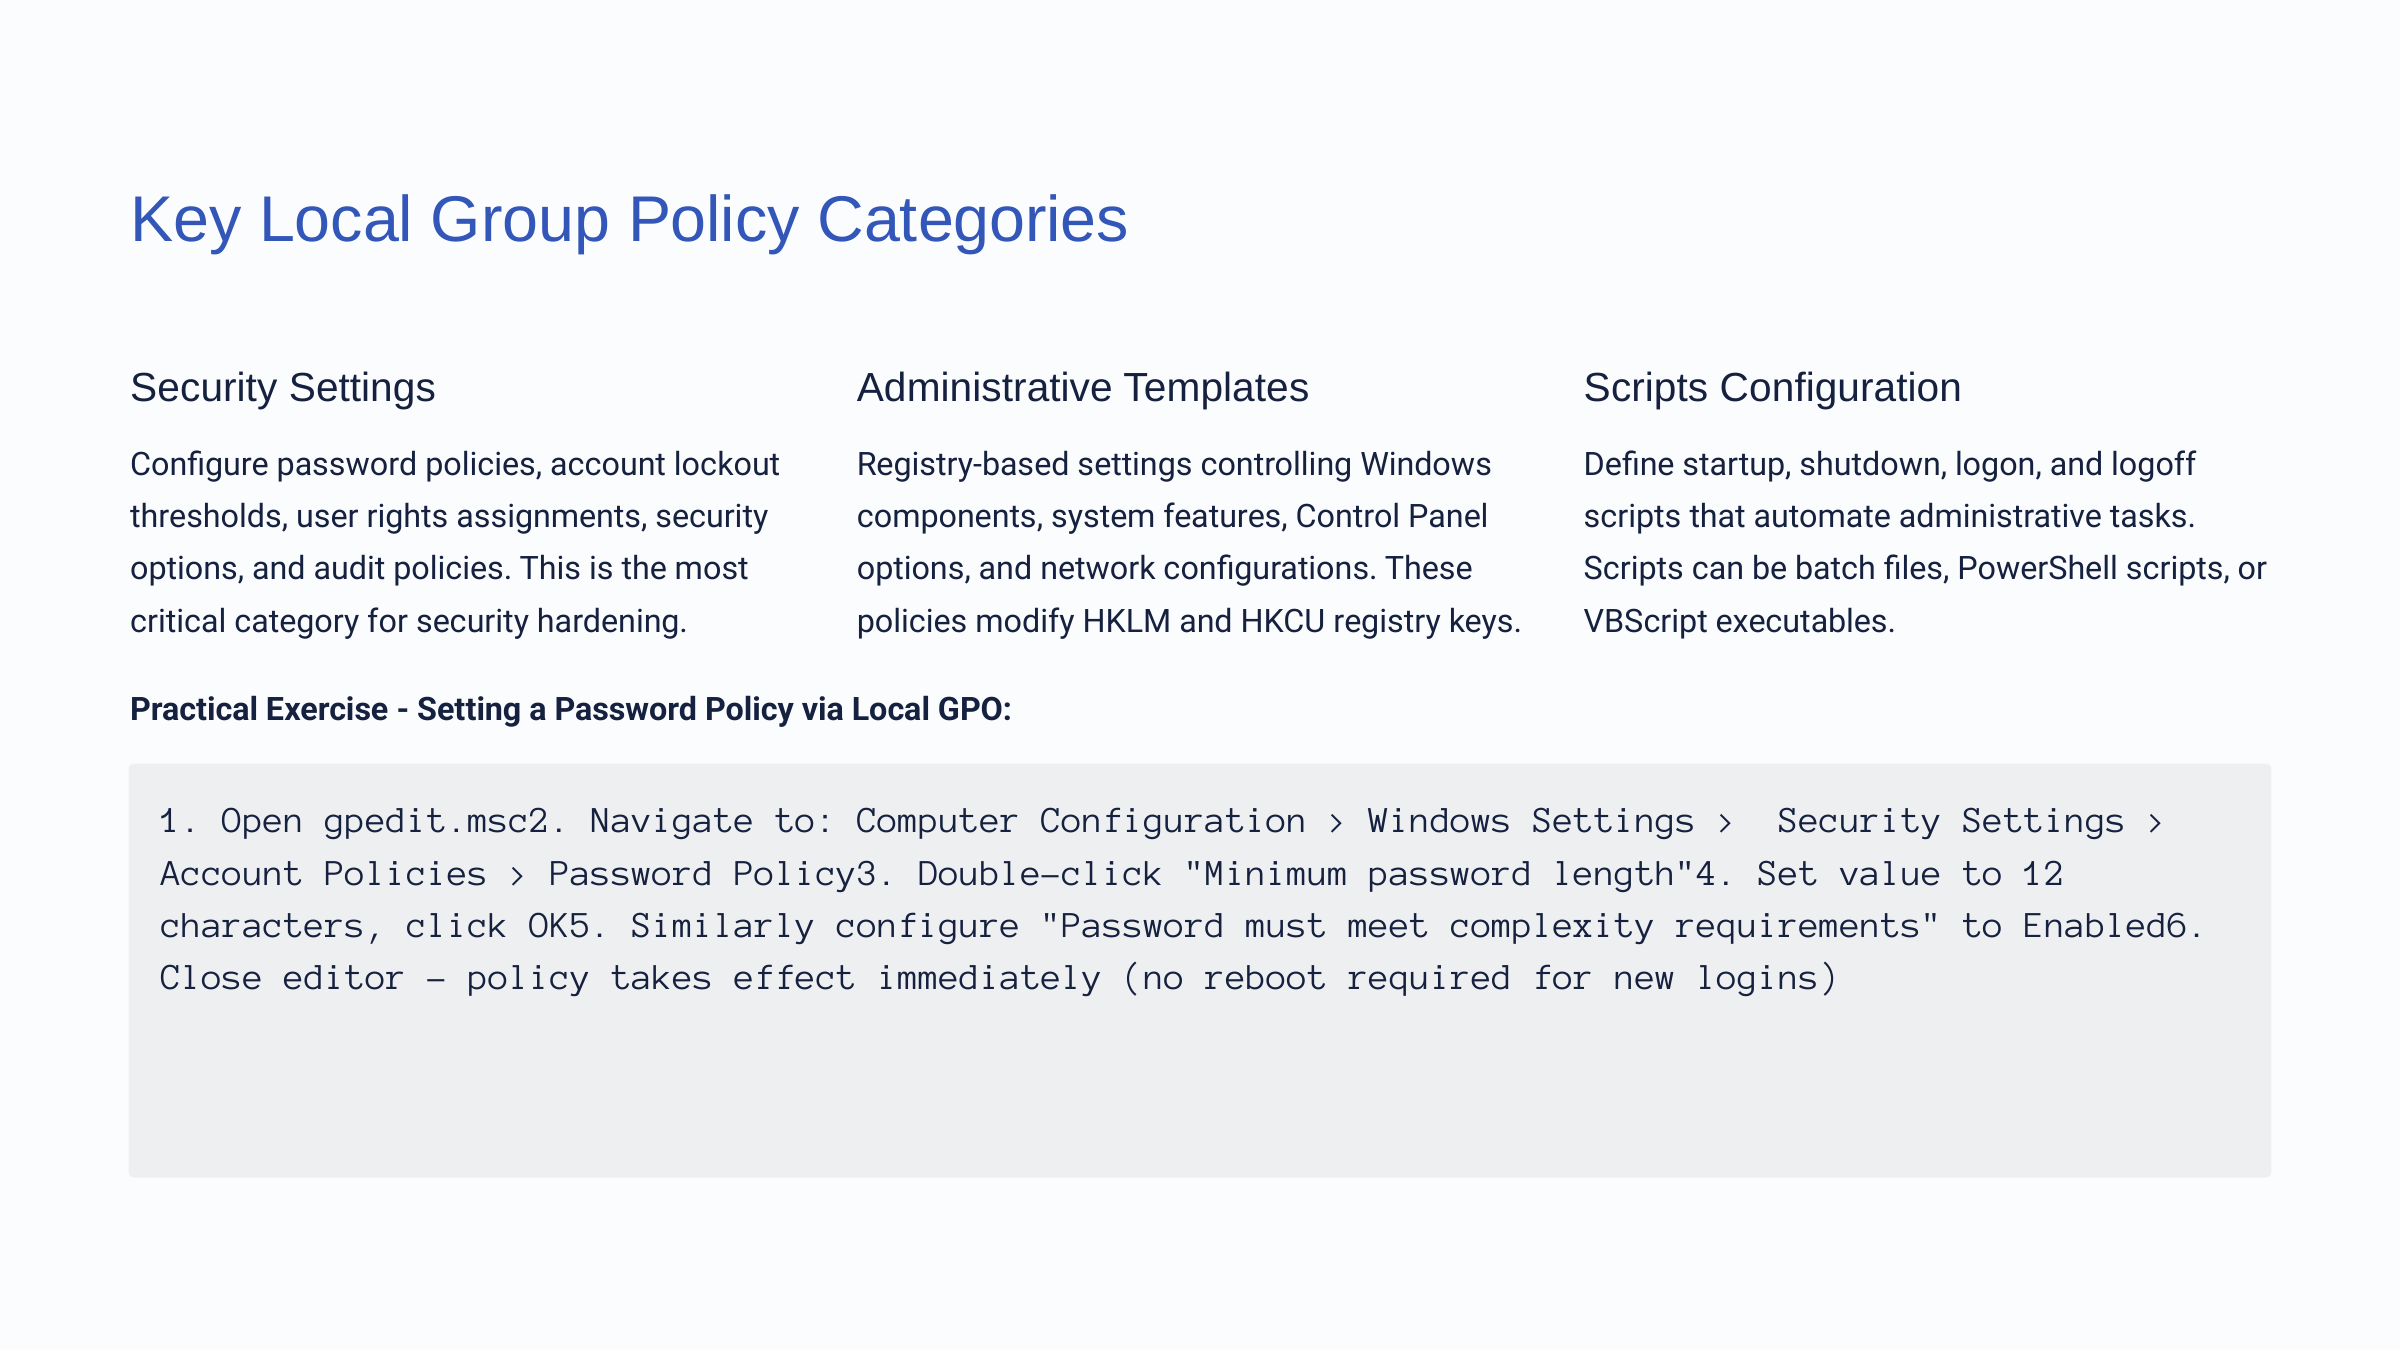

Key Local Group Policy Categories
Security Settings
Administrative Templates
Scripts Configuration
Configure password policies, account lockout thresholds, user rights assignments, security options, and audit policies. This is the most critical category for security hardening.
Registry-based settings controlling Windows components, system features, Control Panel options, and network configurations. These policies modify HKLM and HKCU registry keys.
Define startup, shutdown, logon, and logoff scripts that automate administrative tasks. Scripts can be batch files, PowerShell scripts, or VBScript executables.
Practical Exercise - Setting a Password Policy via Local GPO:

1. Open gpedit.msc2. Navigate to: Computer Configuration > Windows Settings >  Security Settings > Account Policies > Password Policy3. Double-click "Minimum password length"4. Set value to 12 characters, click OK5. Similarly configure "Password must meet complexity requirements" to Enabled6. Close editor - policy takes effect immediately (no reboot required for new logins)